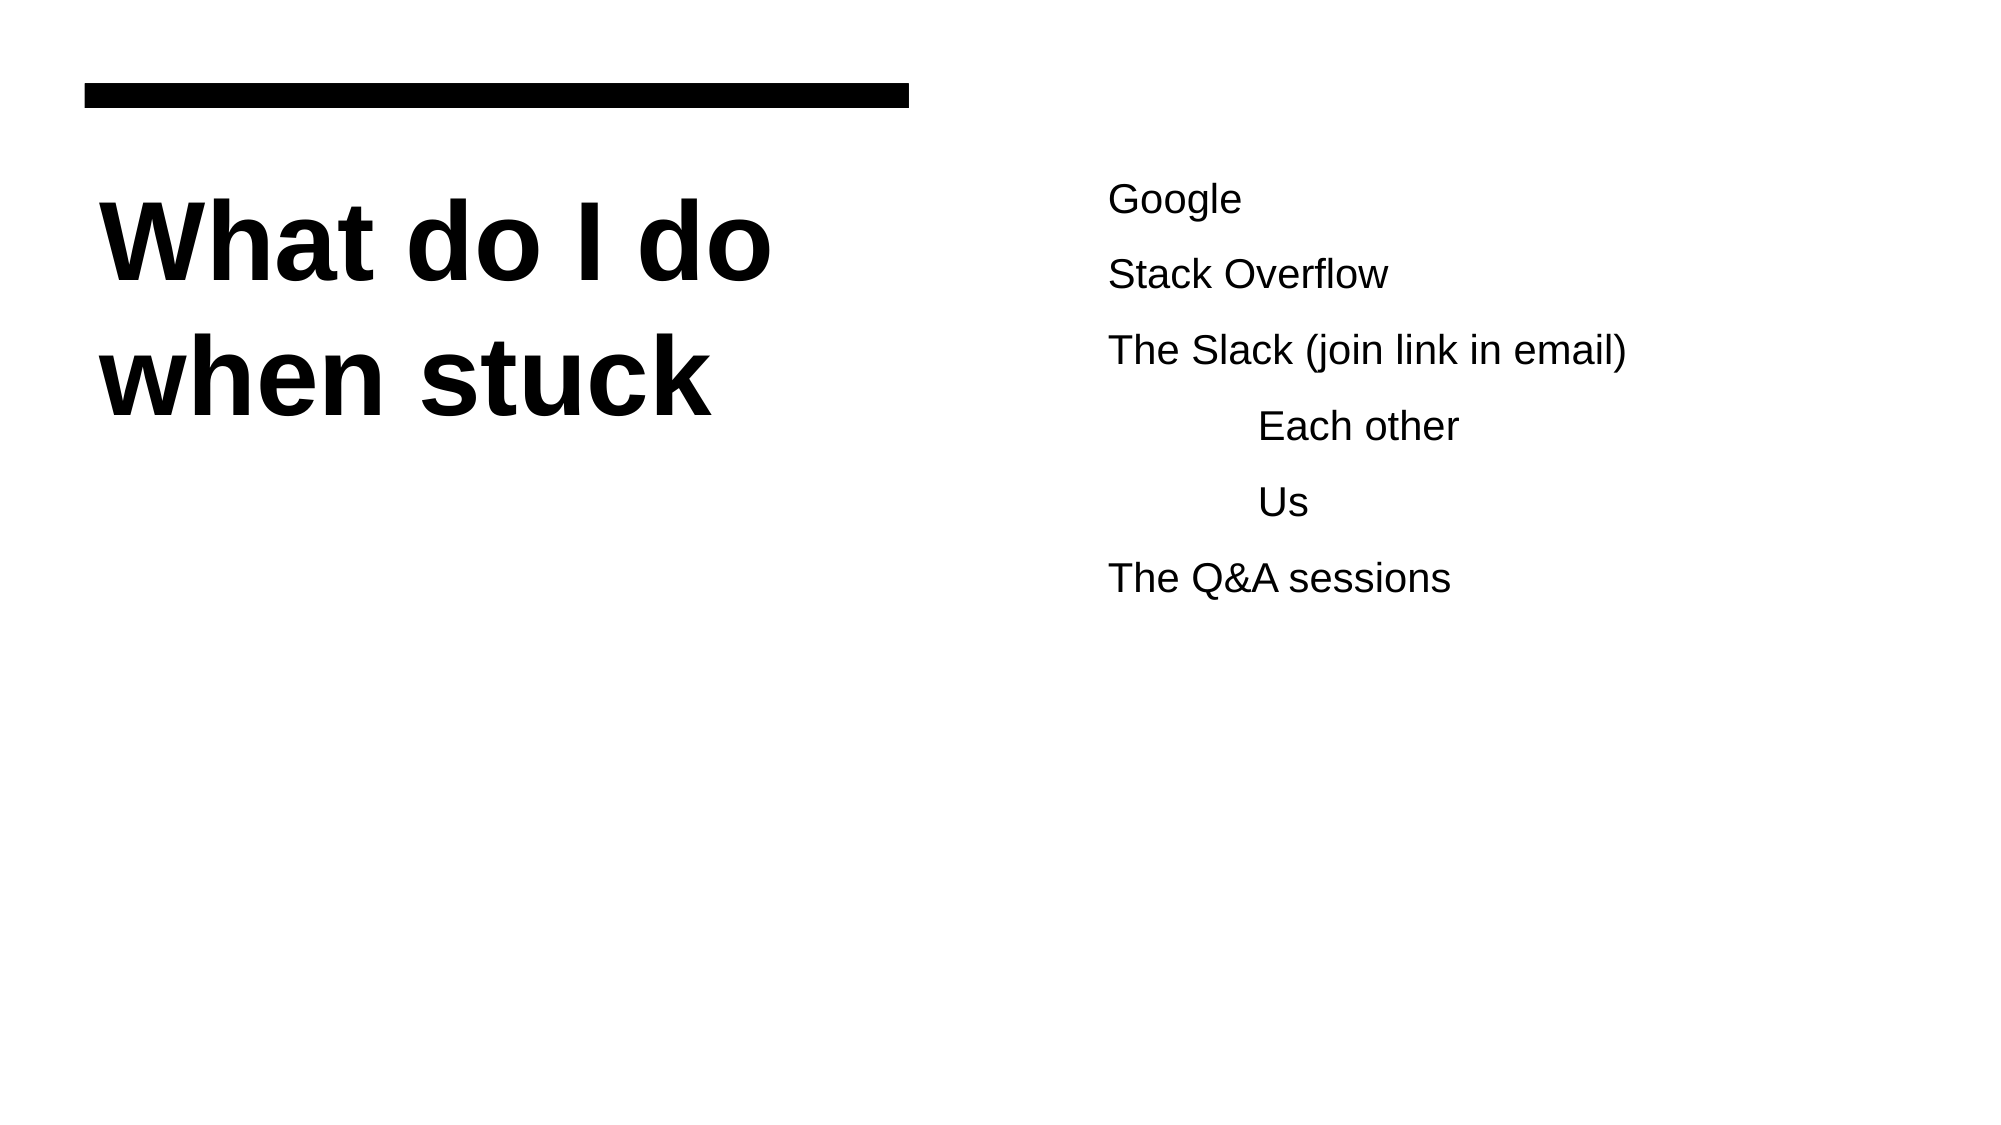

Google
Stack Overflow
The Slack (join link in email)
	Each other
	Us
The Q&A sessions

# What do I do when stuck